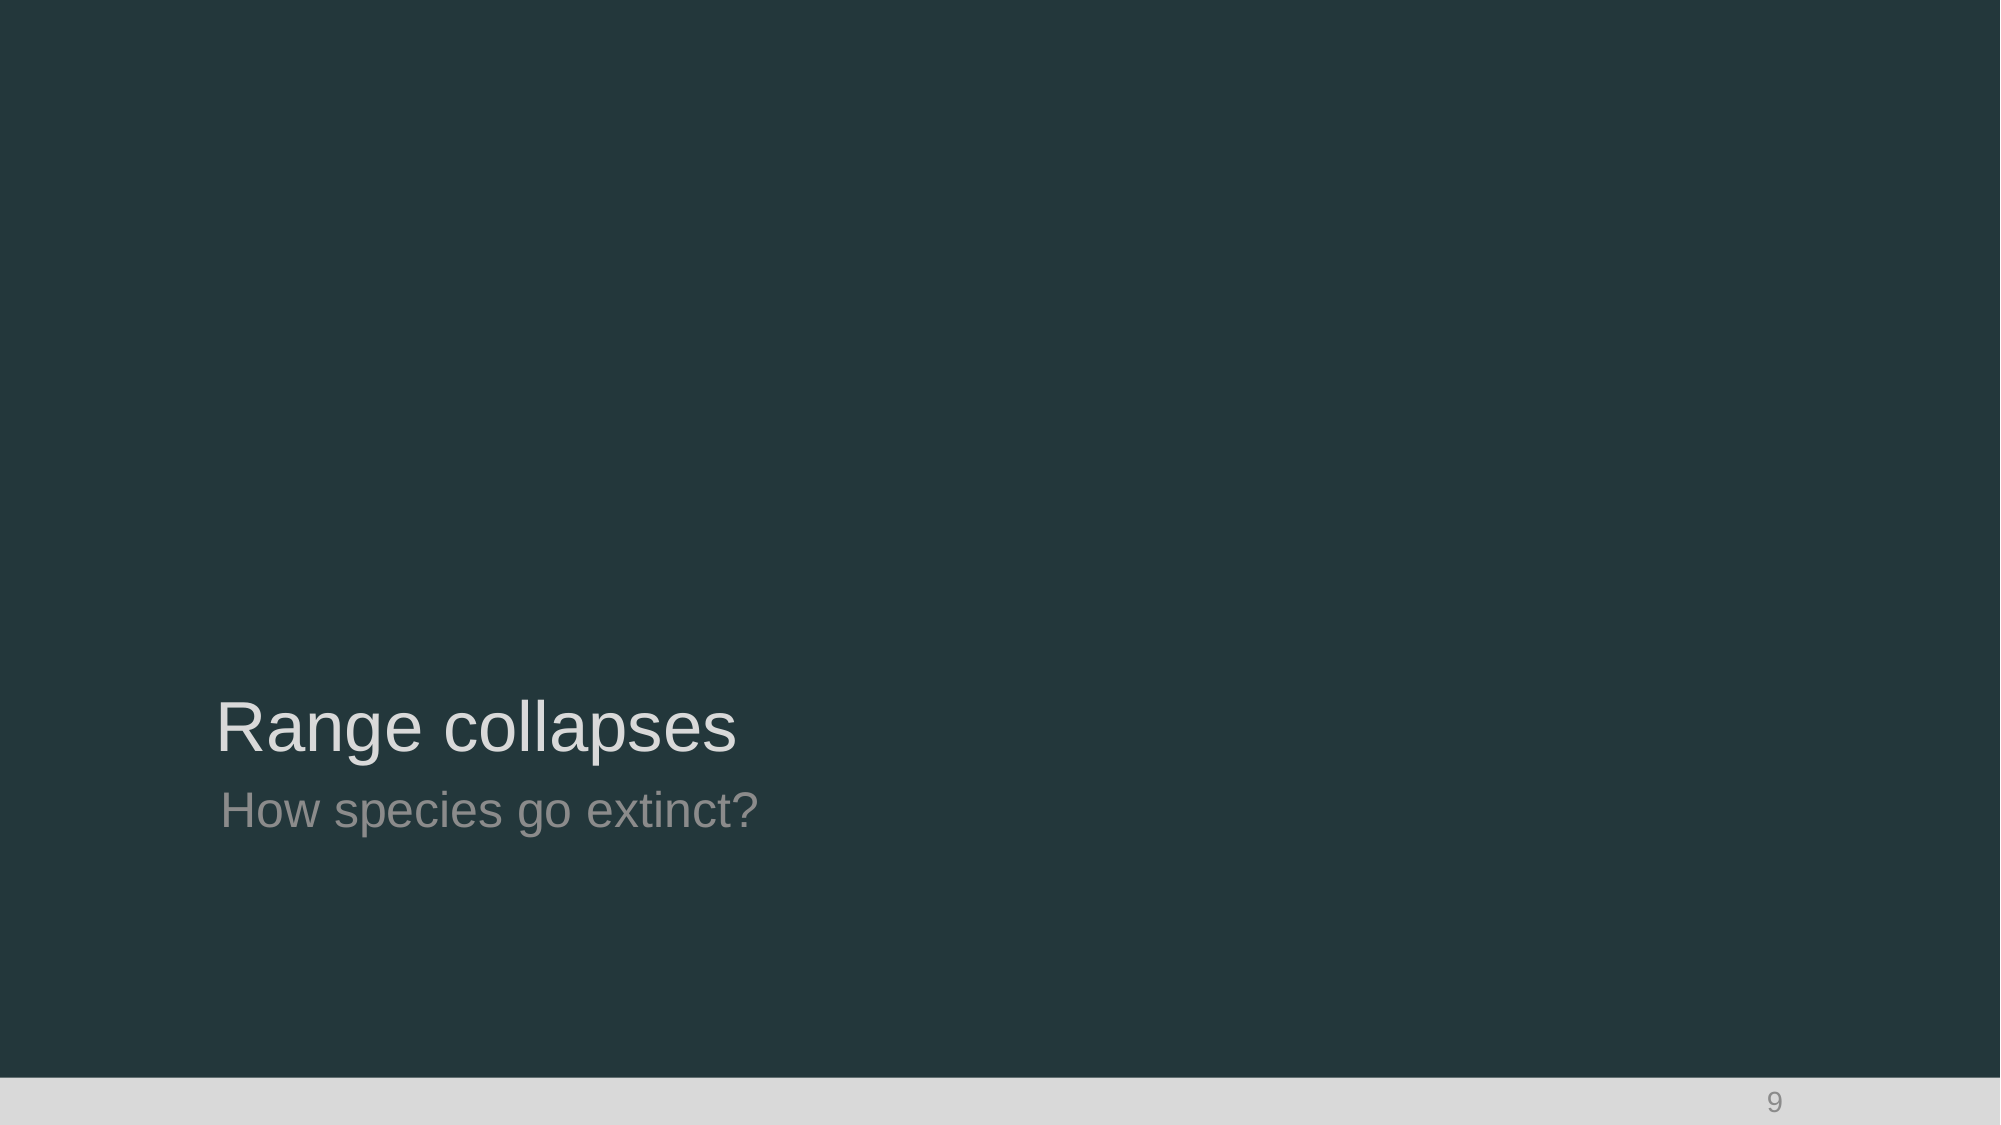

# Range collapses
How species go extinct?

9